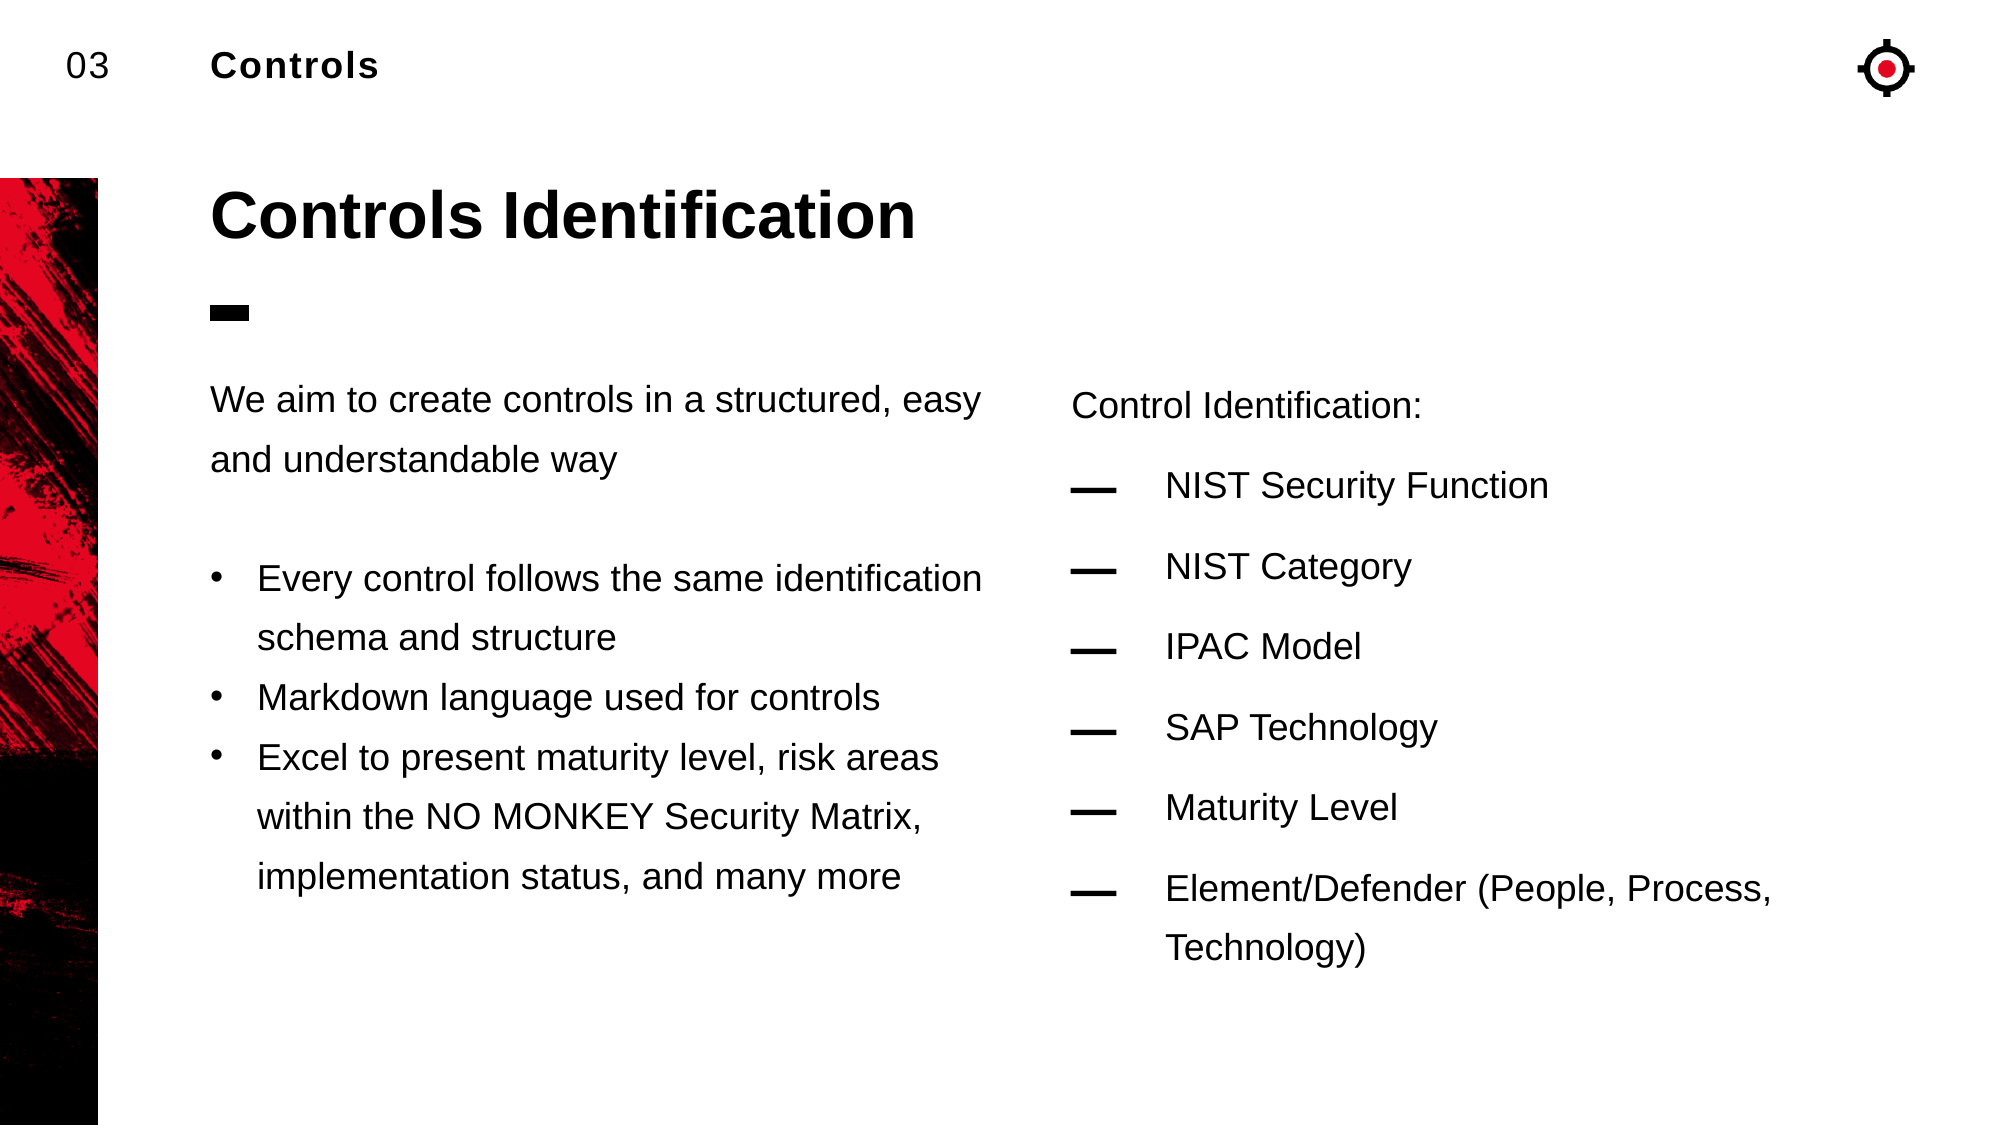

03
Controls
Controls Identification
We aim to create controls in a structured, easy and understandable way

Every control follows the same identification schema and structure
Markdown language used for controls
Excel to present maturity level, risk areas within the NO MONKEY Security Matrix, implementation status, and many more

Control Identification:
NIST Security Function
NIST Category
IPAC Model
SAP Technology
Maturity Level
Element/Defender (People, Process, Technology)